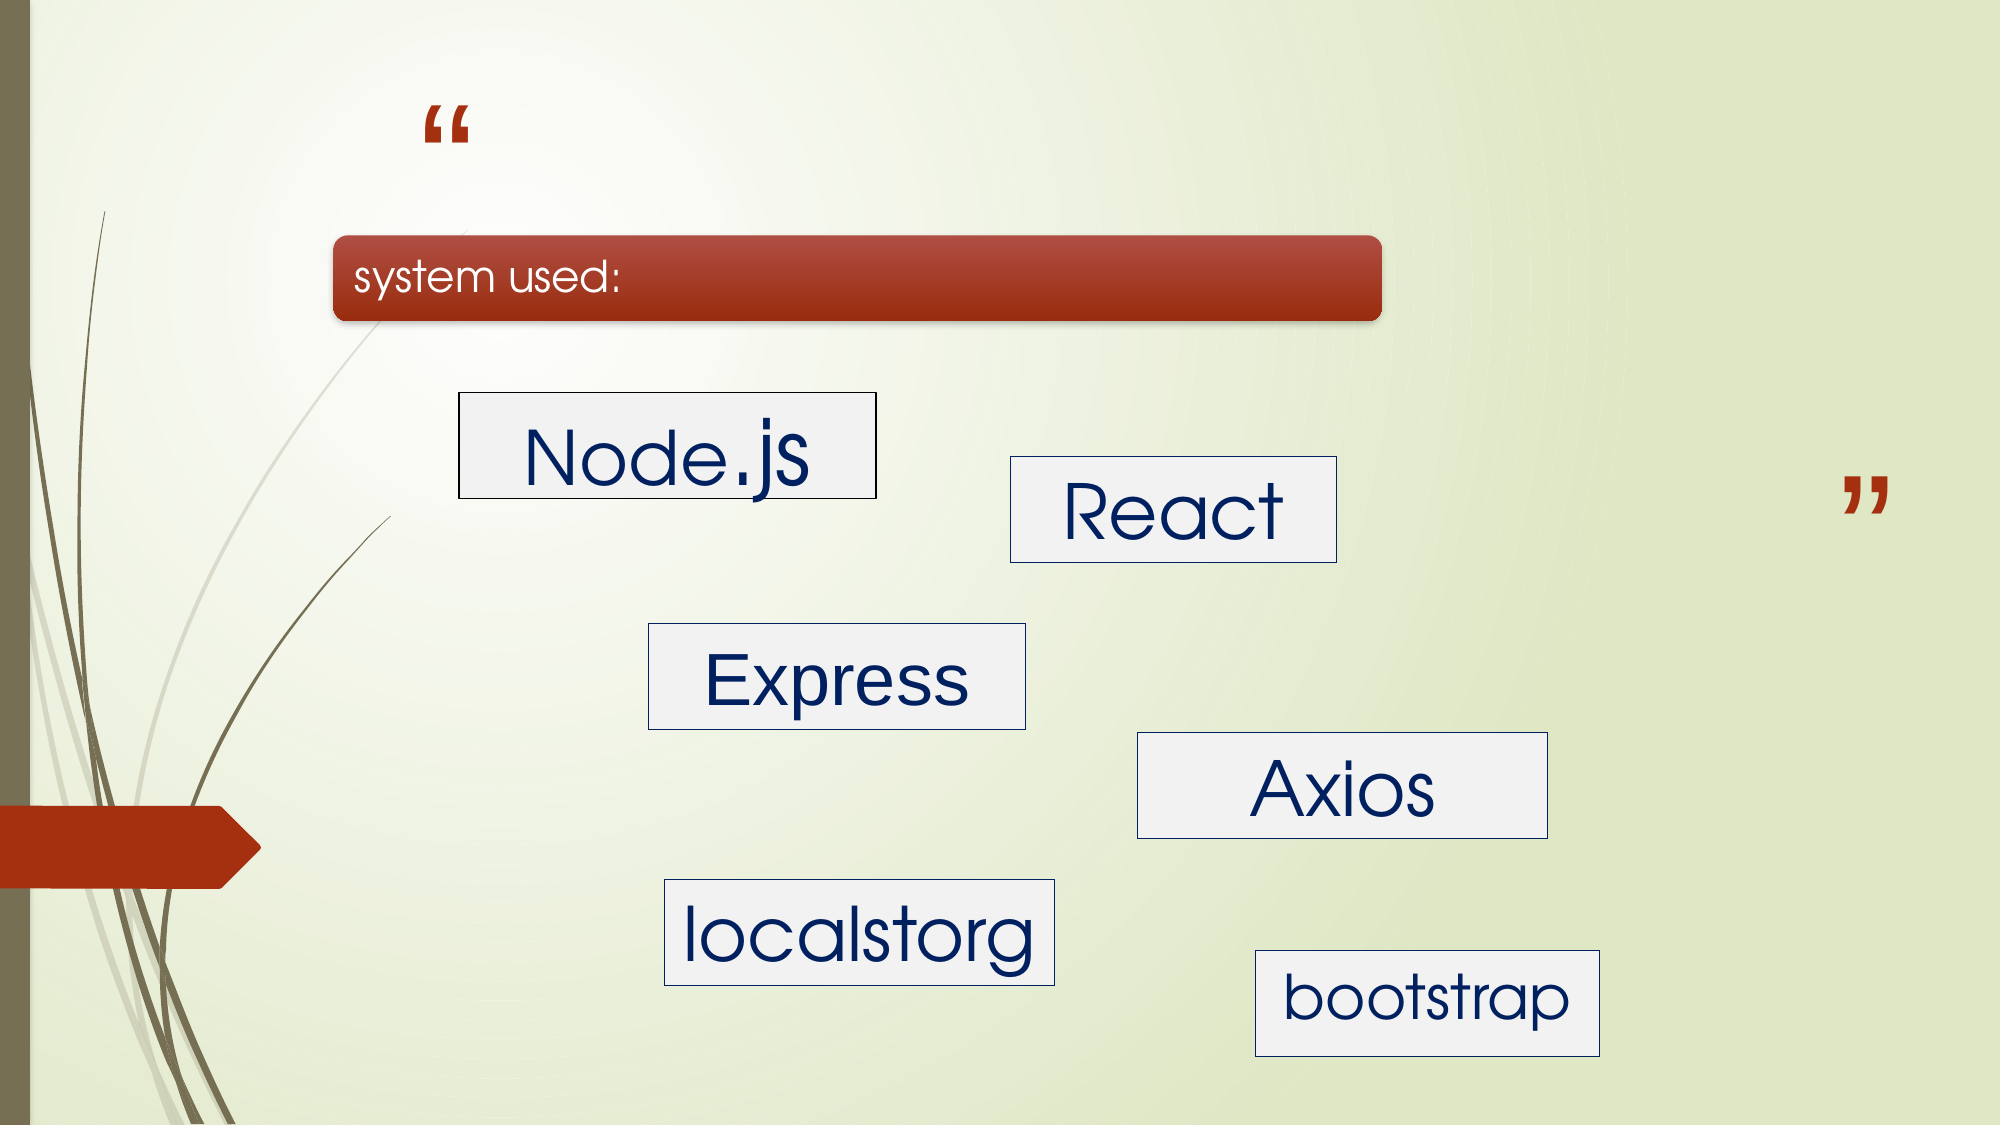

system used:
# Node.js
React

Express

Axios

localstorg

bootstrap